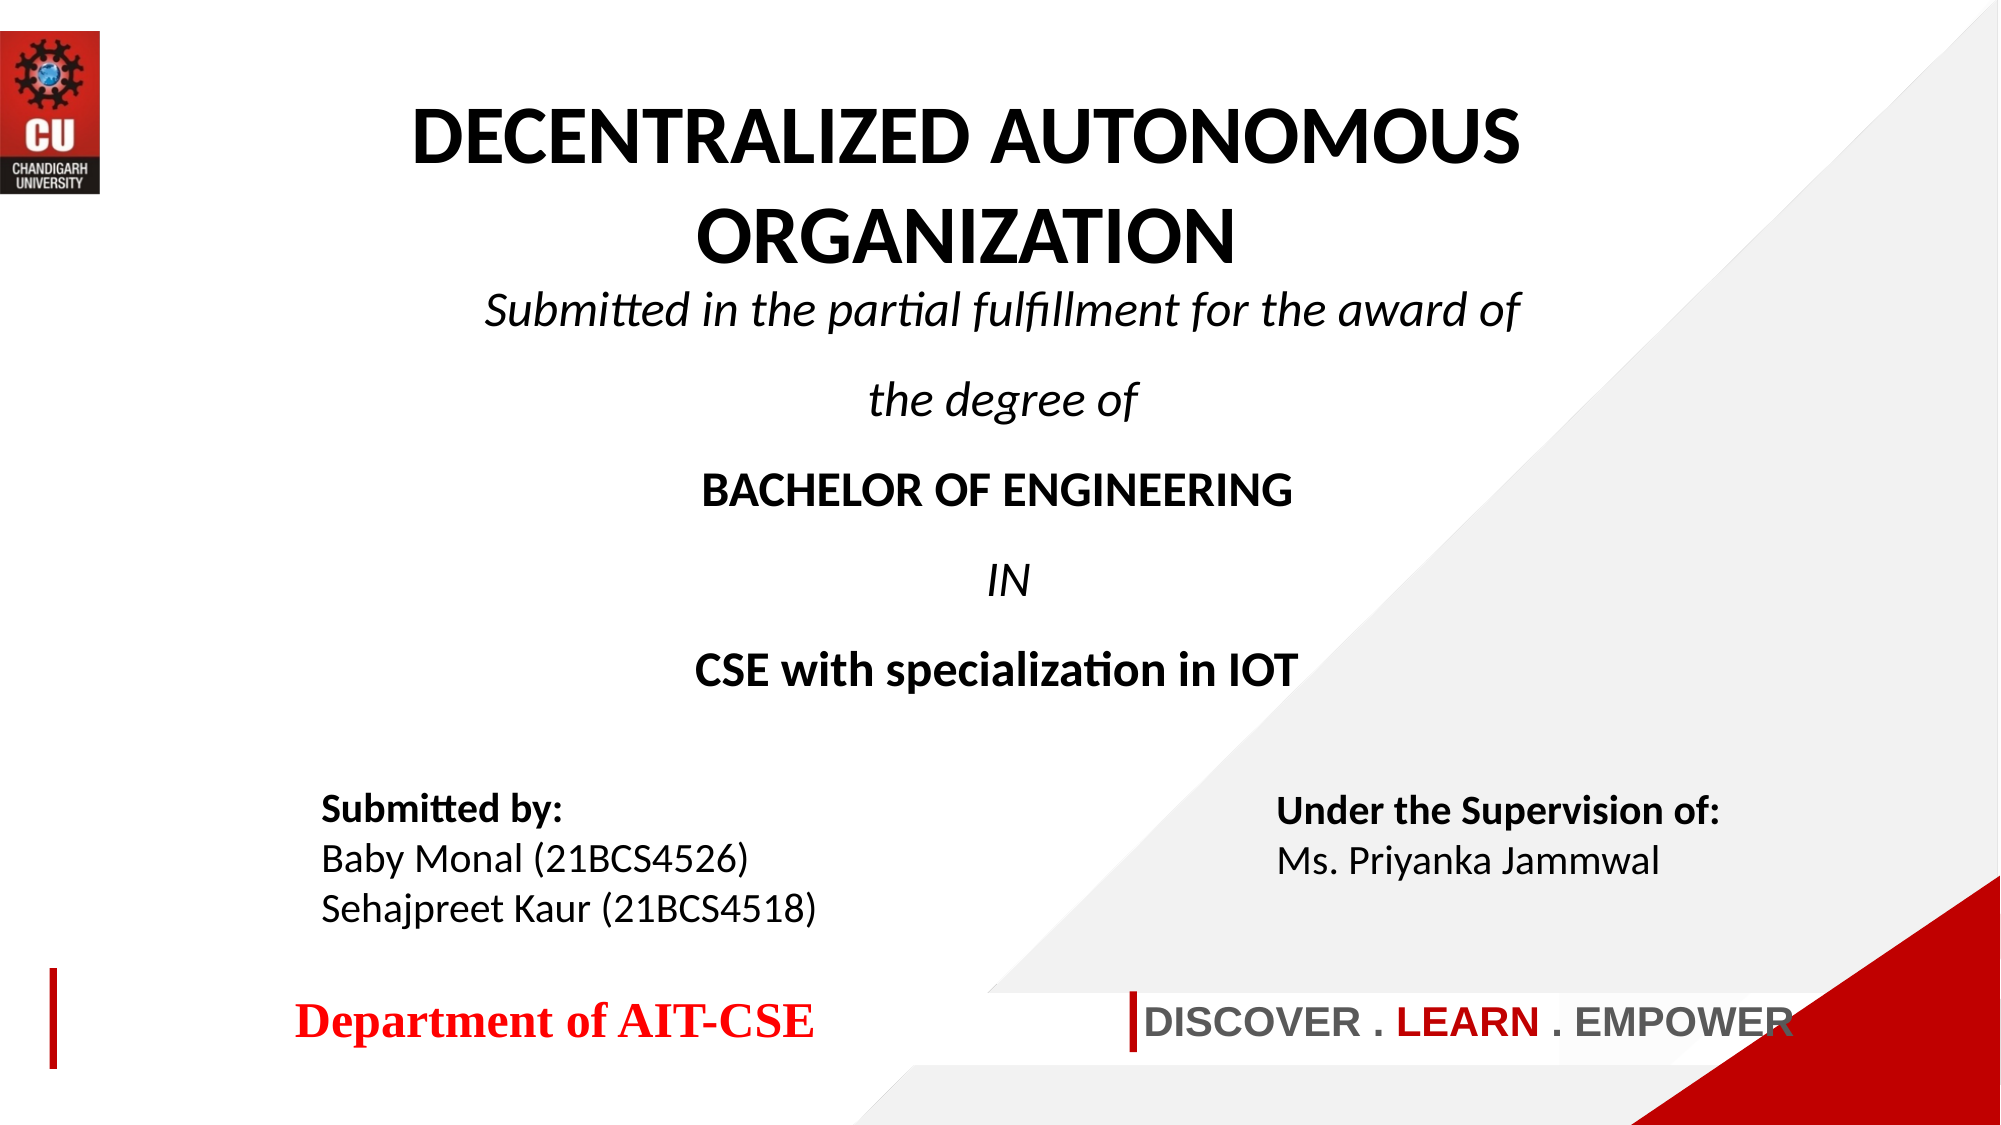

DECENTRALIZED AUTONOMOUS ORGANIZATION

Submitted in the partial fulfillment for the award of the degree of
BACHELOR OF ENGINEERING
 IN
CSE with specialization in IOT
Submitted by:
Baby Monal (21BCS4526)
Sehajpreet Kaur (21BCS4518)
Under the Supervision of:
Ms. Priyanka Jammwal

Department of AIT-CSE
DISCOVER . LEARN . EMPOWER

1